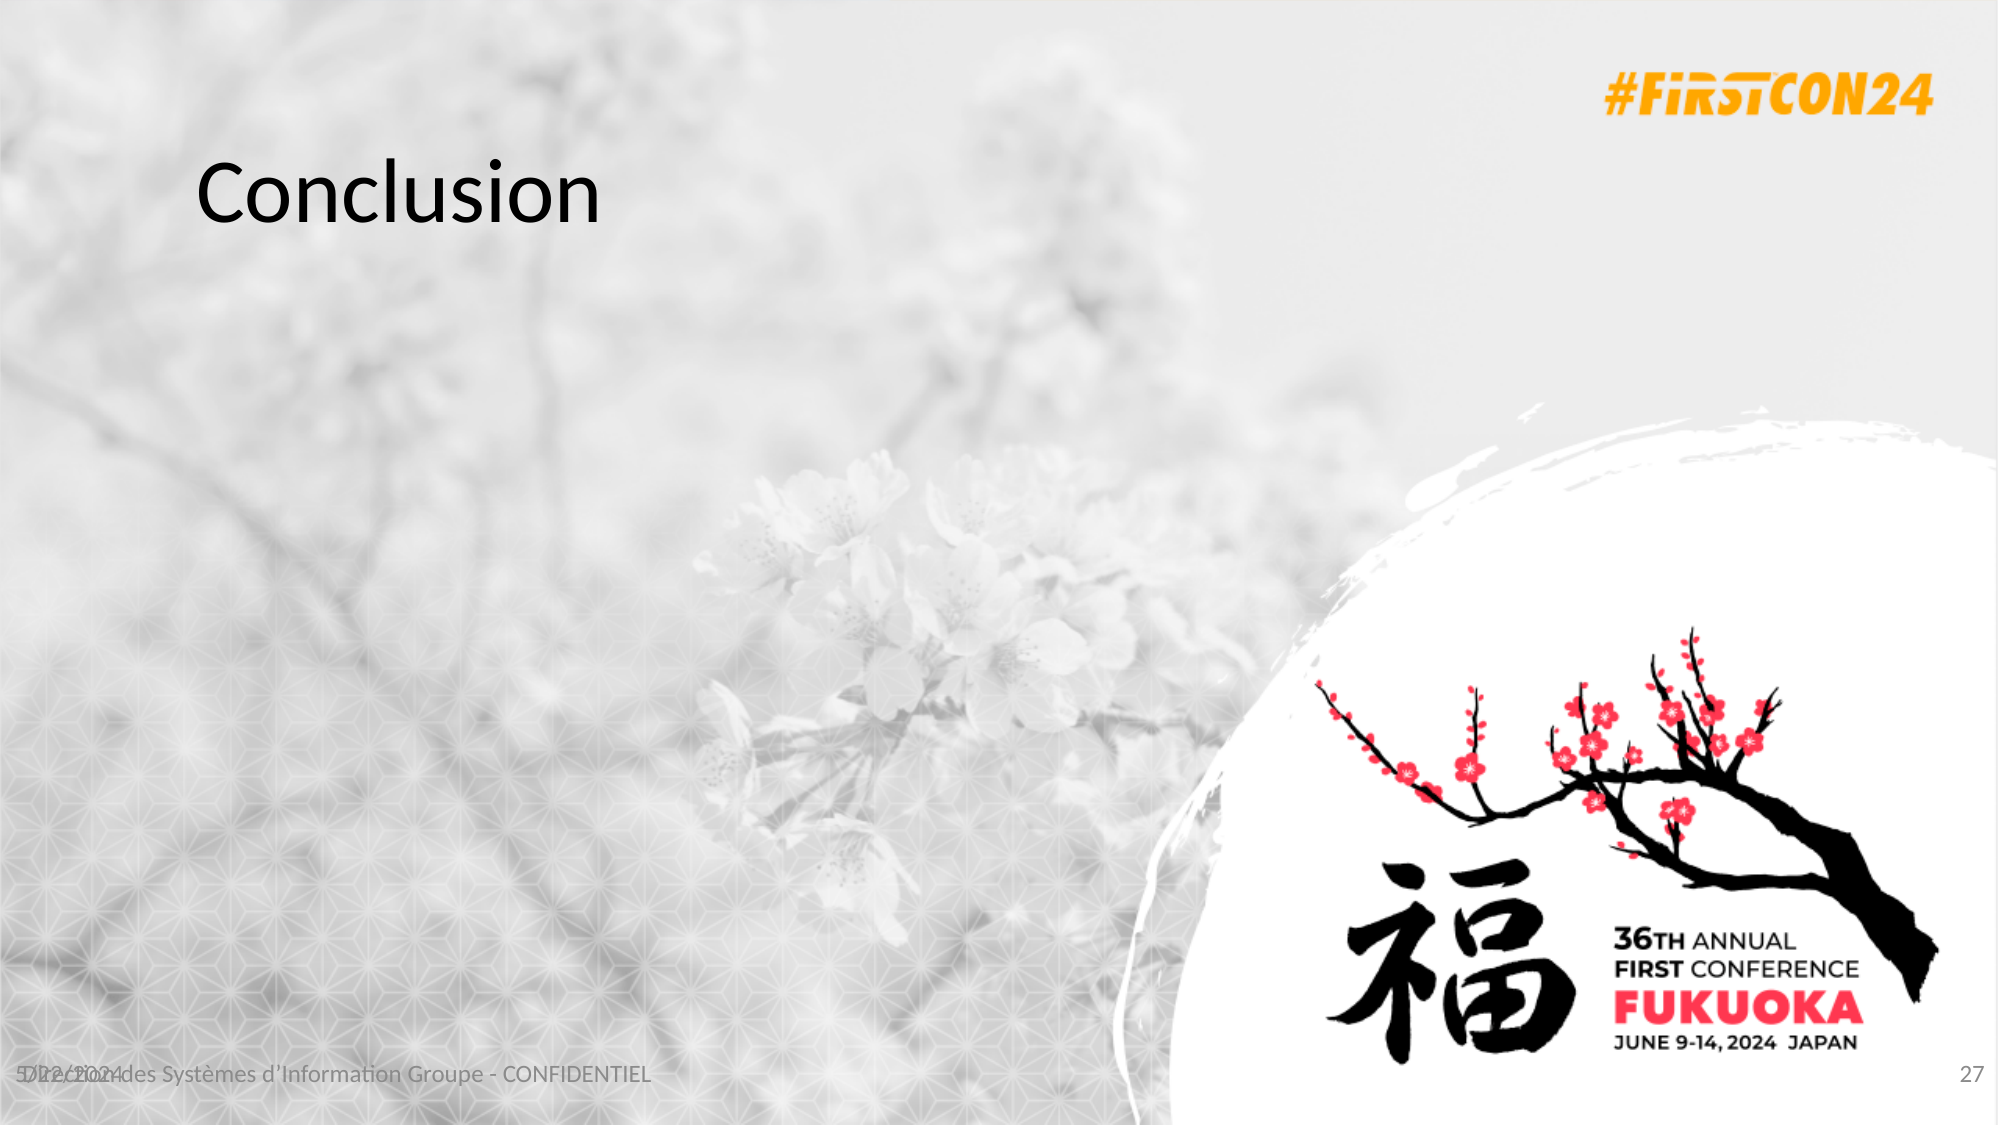

Conclusion
5/22/2024
Direction des Systèmes d’Information Groupe - CONFIDENTIEL
27